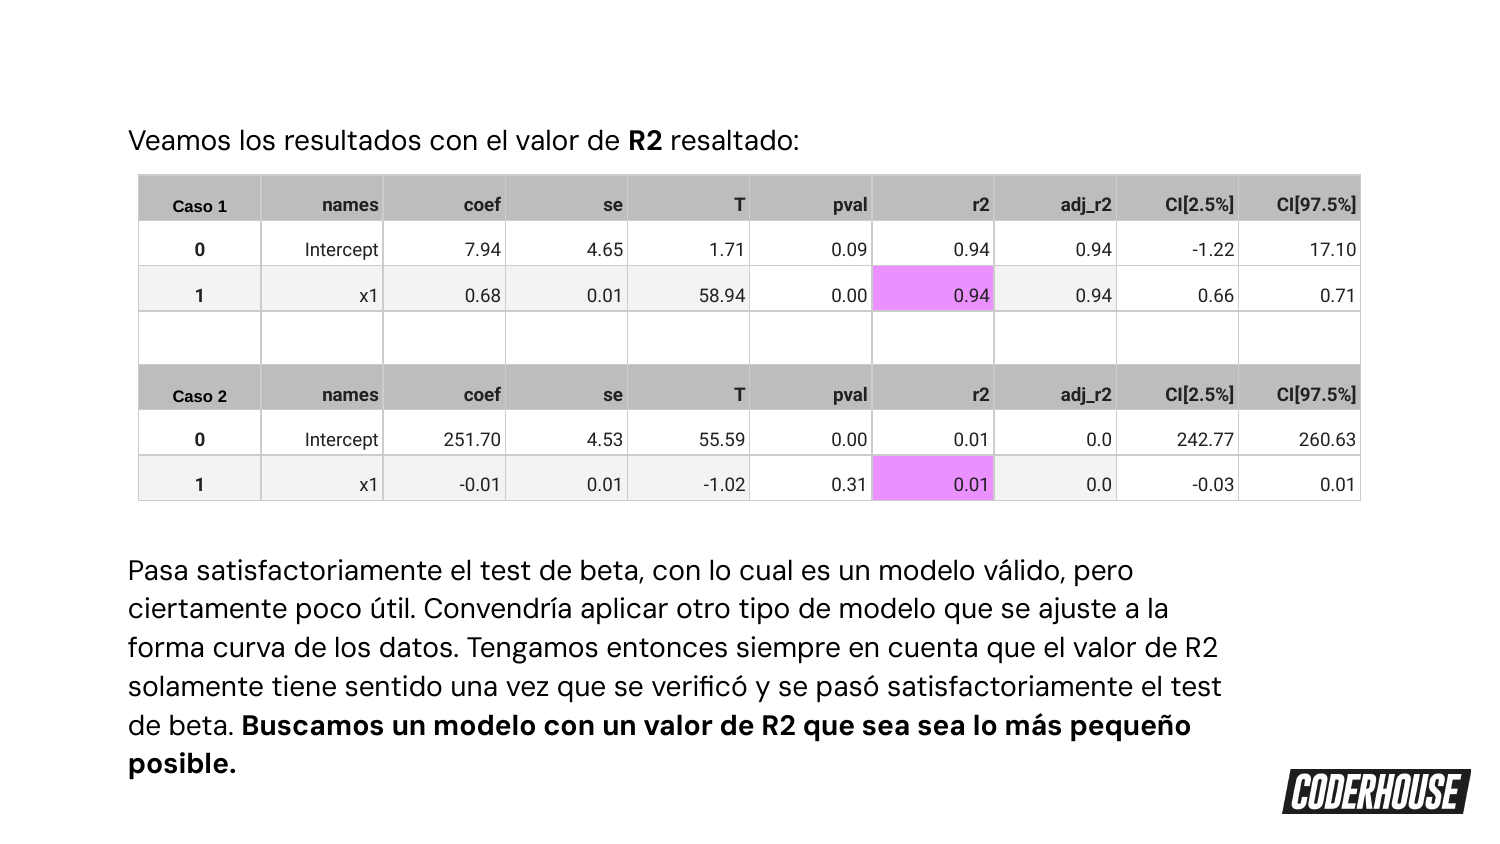

Veamos los resultados con el valor de R2 resaltado:

| Caso 1 | names | coef | se | T | pval | r2 | adj\_r2 | CI[2.5%] | CI[97.5%] |
| --- | --- | --- | --- | --- | --- | --- | --- | --- | --- |
| 0 | Intercept | 7.94 | 4.65 | 1.71 | 0.09 | 0.94 | 0.94 | -1.22 | 17.10 |
| 1 | x1 | 0.68 | 0.01 | 58.94 | 0.00 | 0.94 | 0.94 | 0.66 | 0.71 |
|  |  |  |  |  |  |  |  |  |  |
| Caso 2 | names | coef | se | T | pval | r2 | adj\_r2 | CI[2.5%] | CI[97.5%] |
| 0 | Intercept | 251.70 | 4.53 | 55.59 | 0.00 | 0.01 | 0.0 | 242.77 | 260.63 |
| 1 | x1 | -0.01 | 0.01 | -1.02 | 0.31 | 0.01 | 0.0 | -0.03 | 0.01 |
Pasa satisfactoriamente el test de beta, con lo cual es un modelo válido, pero ciertamente poco útil. Convendría aplicar otro tipo de modelo que se ajuste a la forma curva de los datos. Tengamos entonces siempre en cuenta que el valor de R2 solamente tiene sentido una vez que se verificó y se pasó satisfactoriamente el test de beta. Buscamos un modelo con un valor de R2 que sea sea lo más pequeño posible.